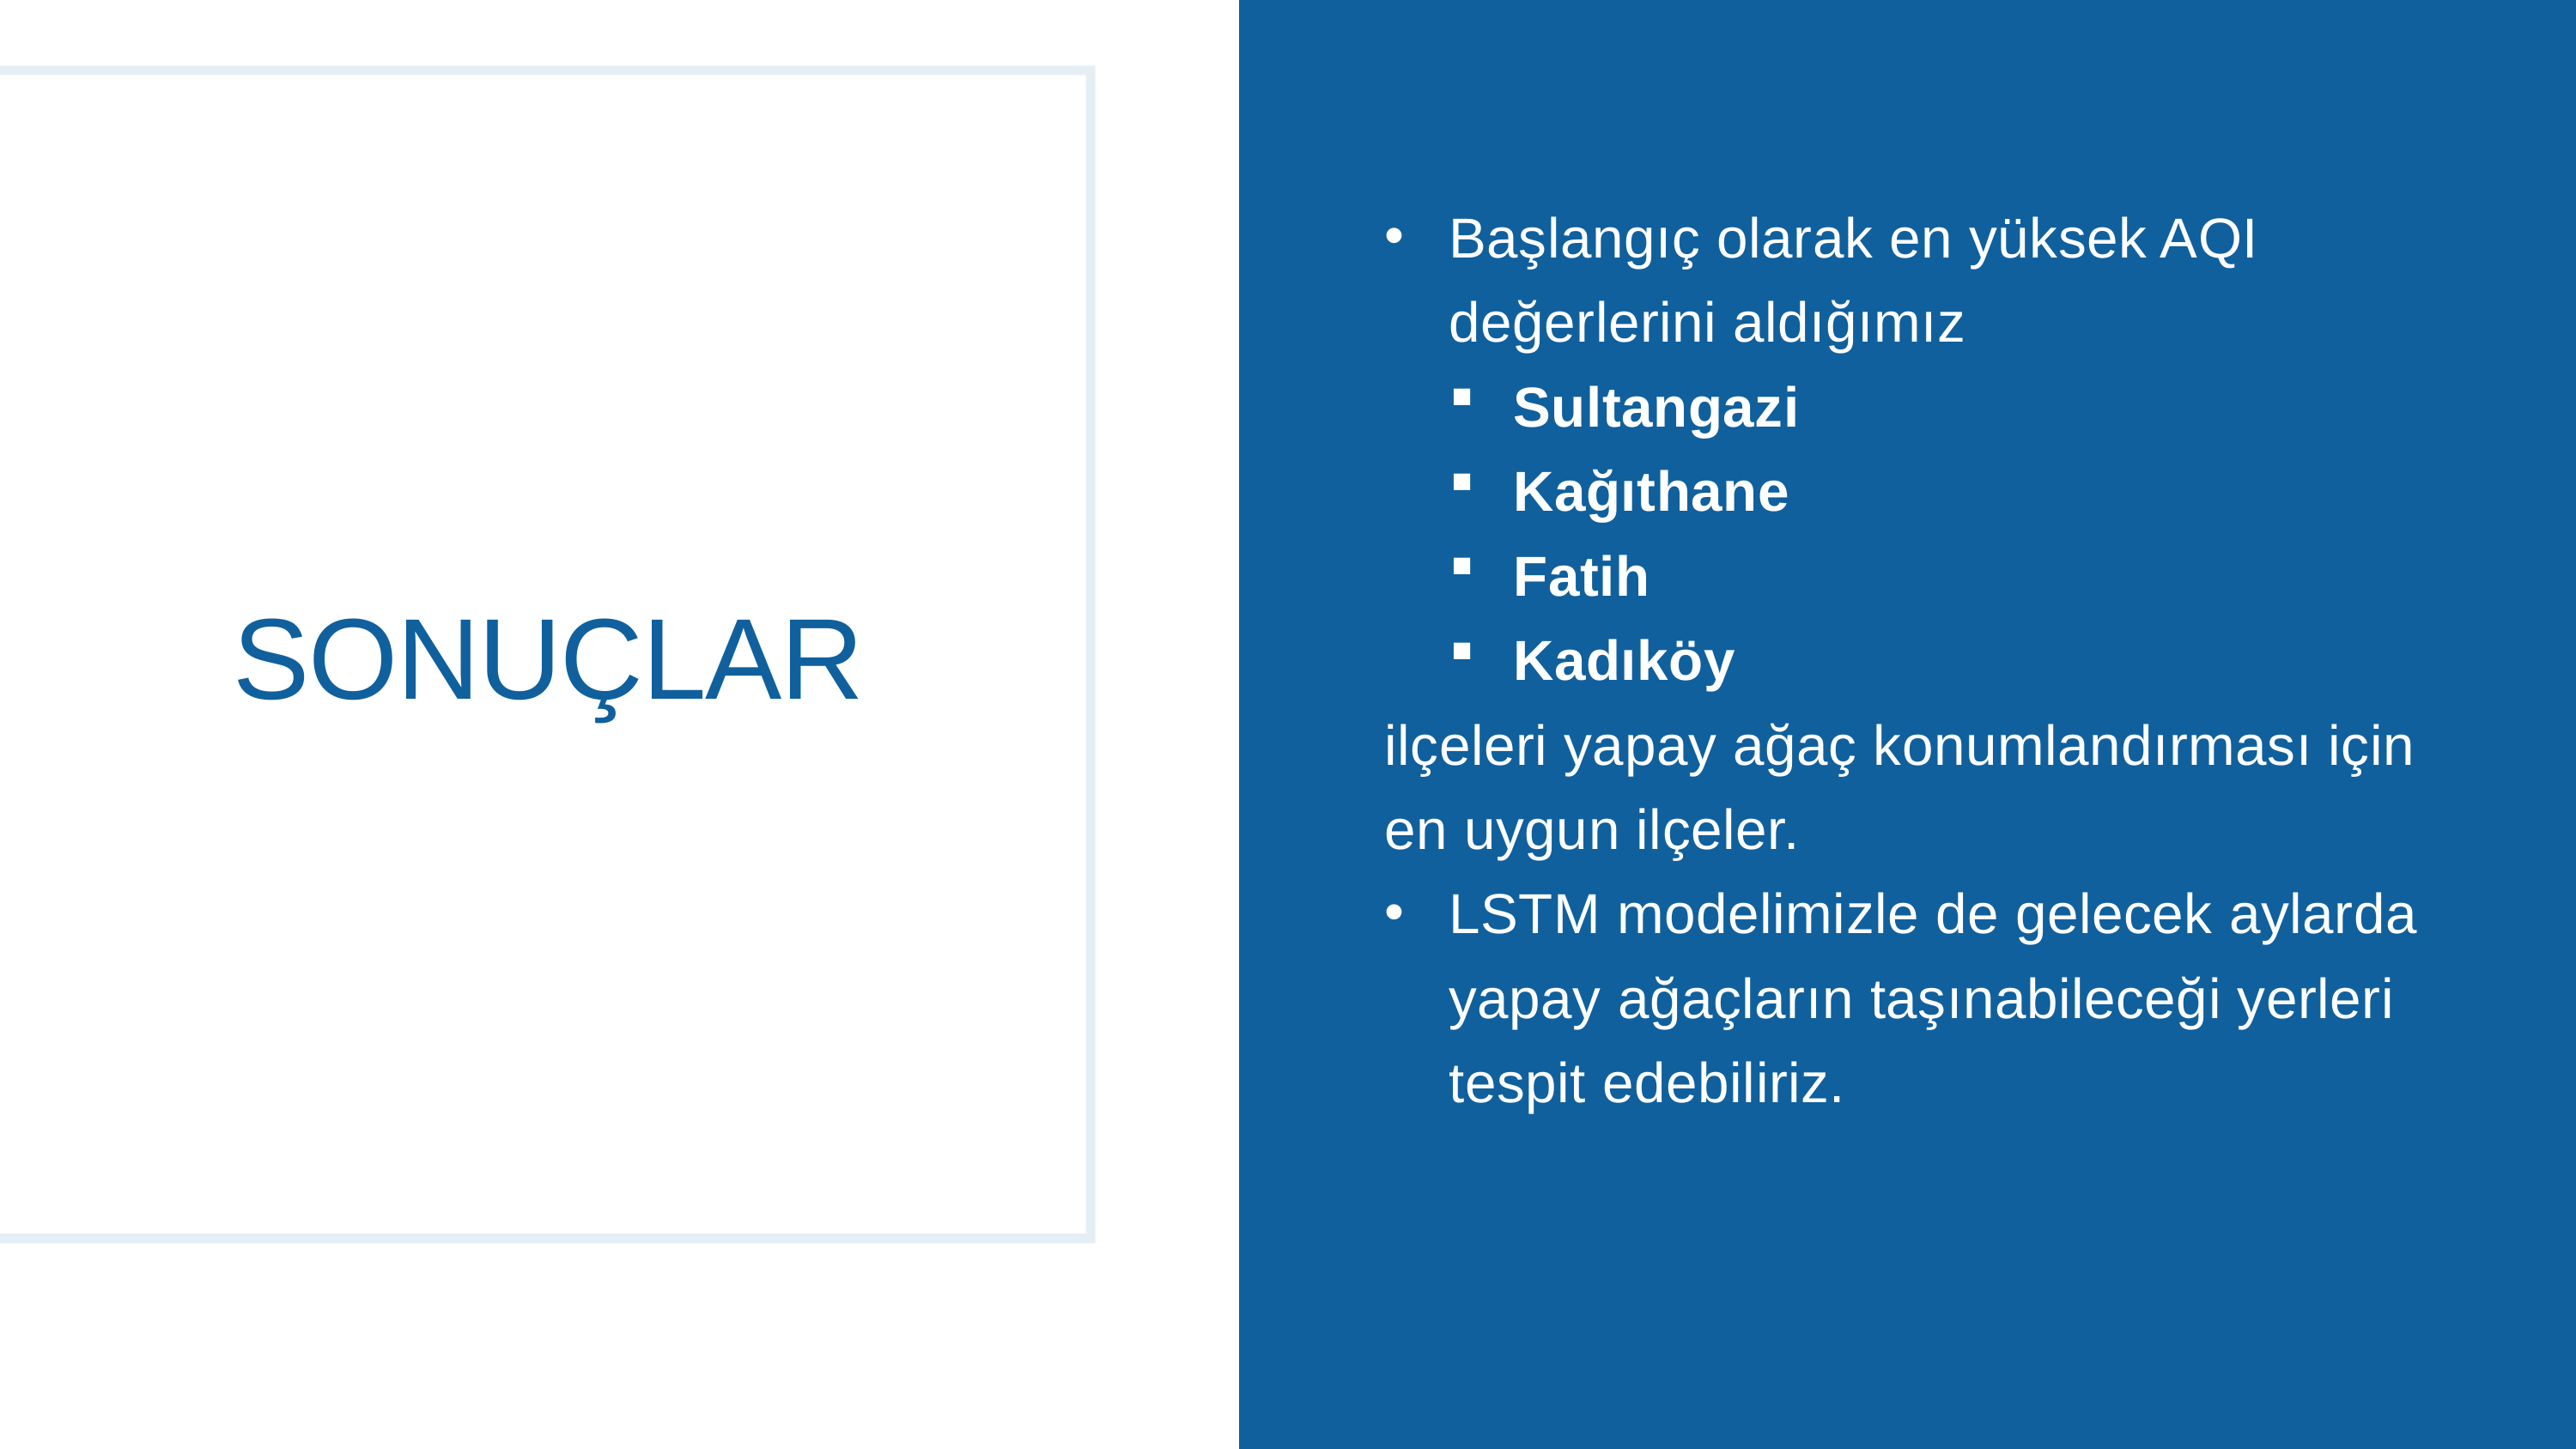

Başlangıç olarak en yüksek AQI değerlerini aldığımız
Sultangazi
Kağıthane
Fatih
Kadıköy
ilçeleri yapay ağaç konumlandırması için en uygun ilçeler.
LSTM modelimizle de gelecek aylarda yapay ağaçların taşınabileceği yerleri tespit edebiliriz.

SONUÇLAR